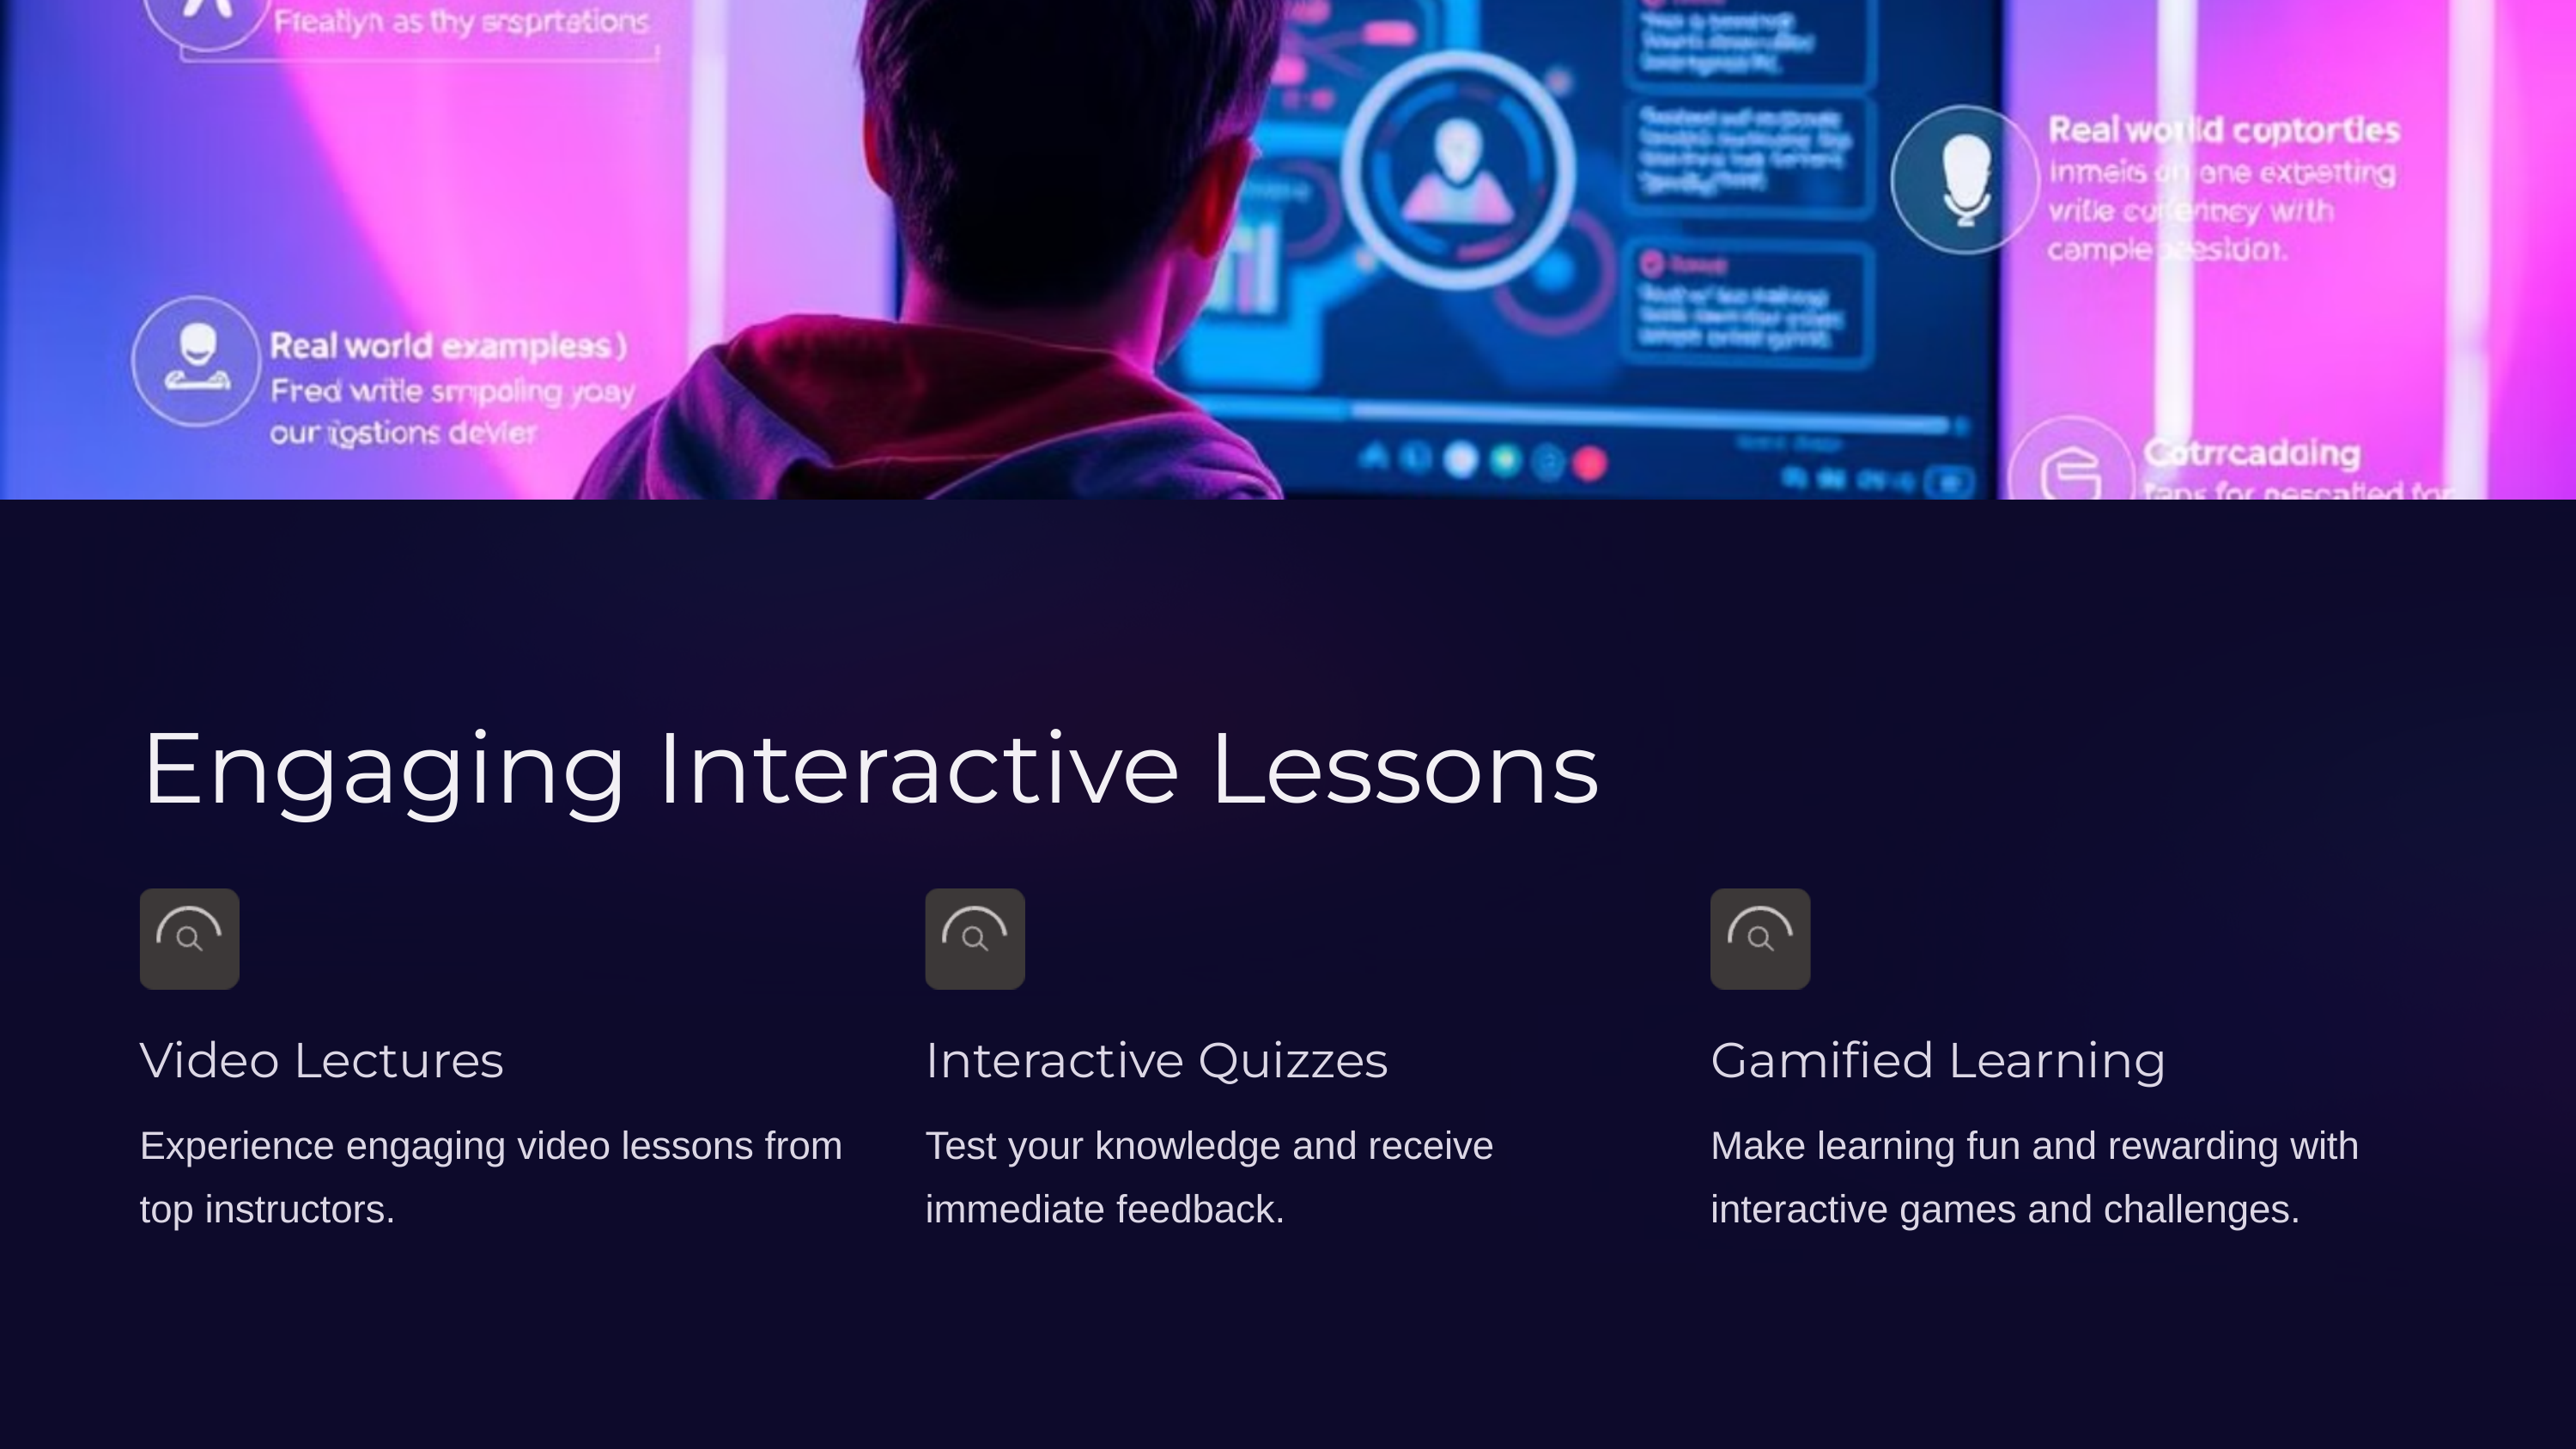

Engaging Interactive Lessons

Video Lectures
Interactive Quizzes
Gamified Learning
Experience engaging video lessons from top instructors.
Test your knowledge and receive immediate feedback.
Make learning fun and rewarding with interactive games and challenges.